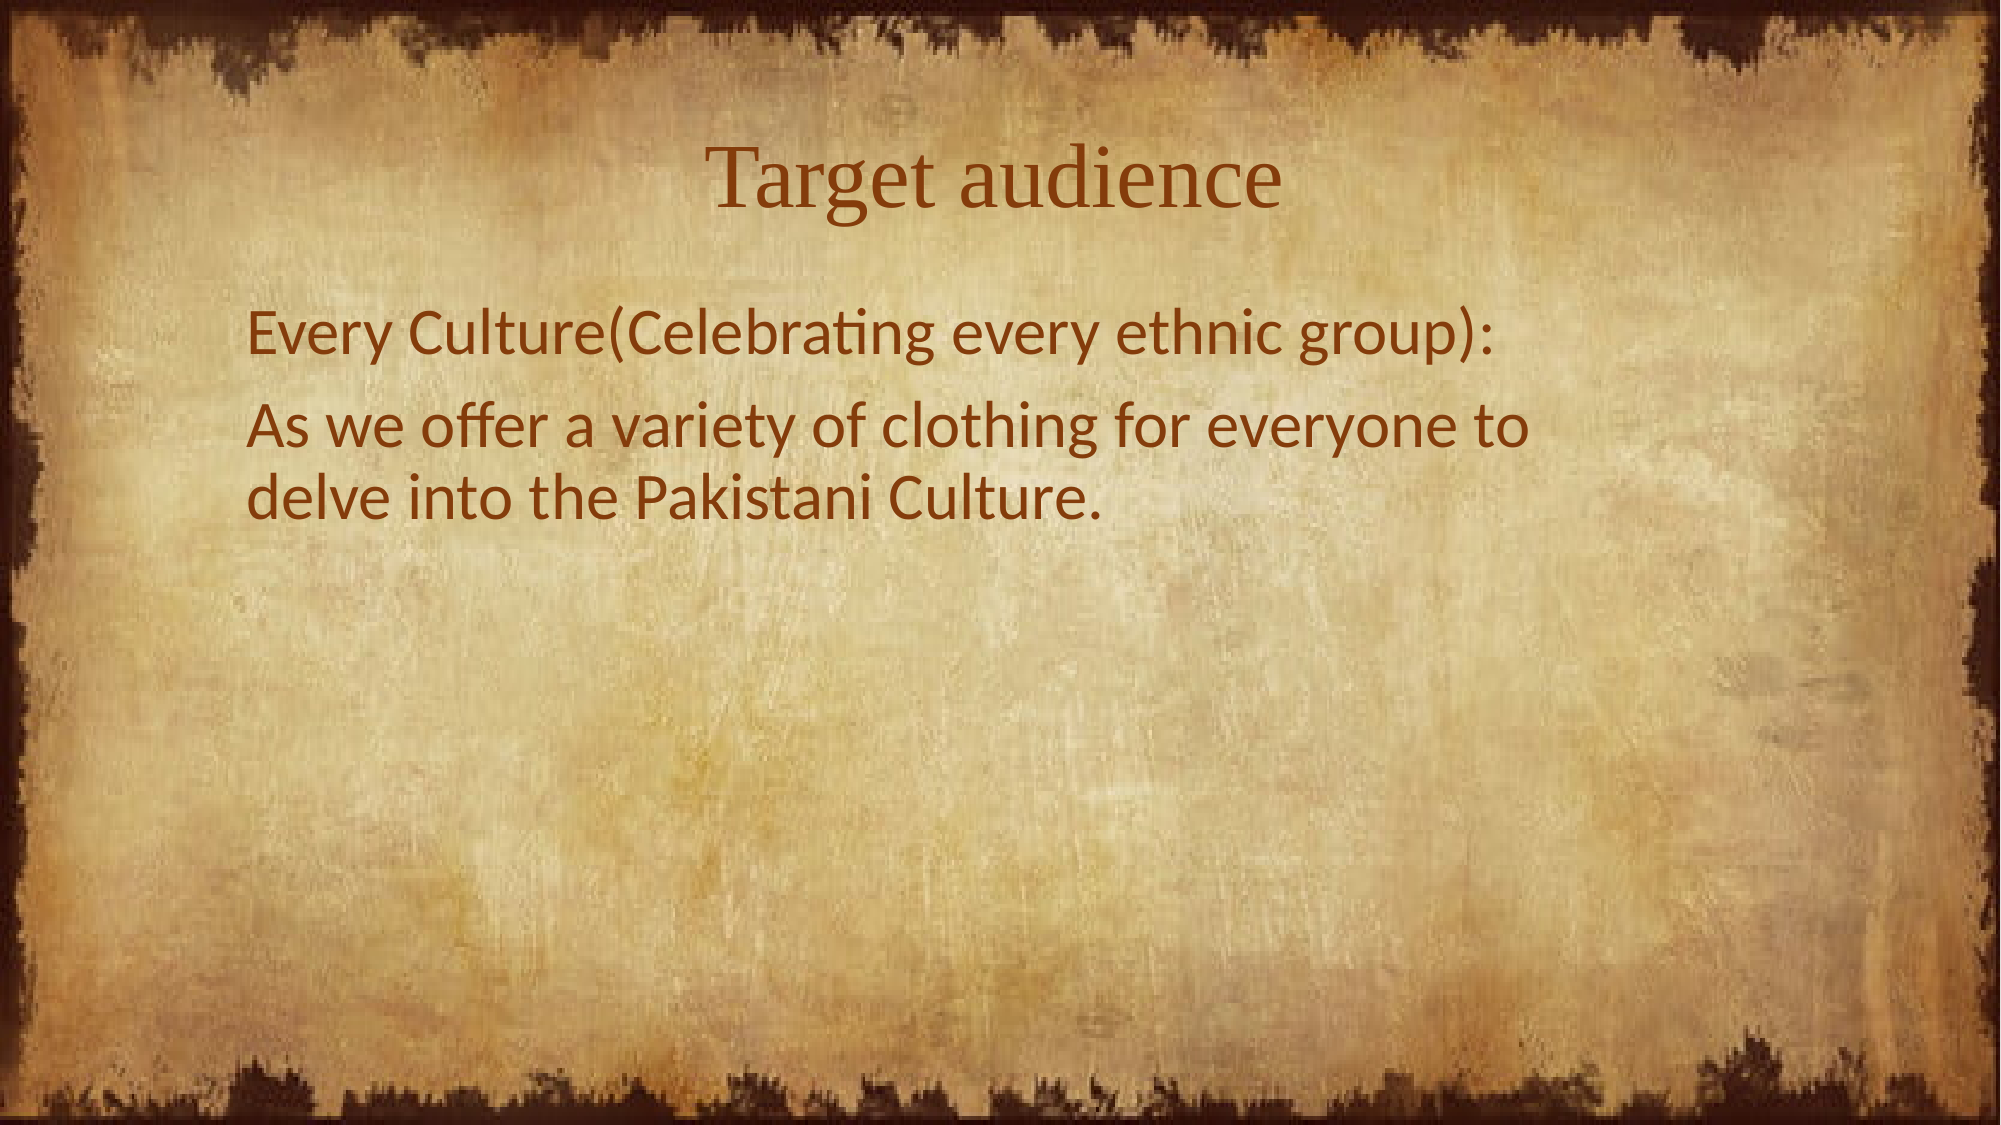

# Target audience
Every Culture(Celebrating every ethnic group):
As we offer a variety of clothing for everyone to delve into the Pakistani Culture.